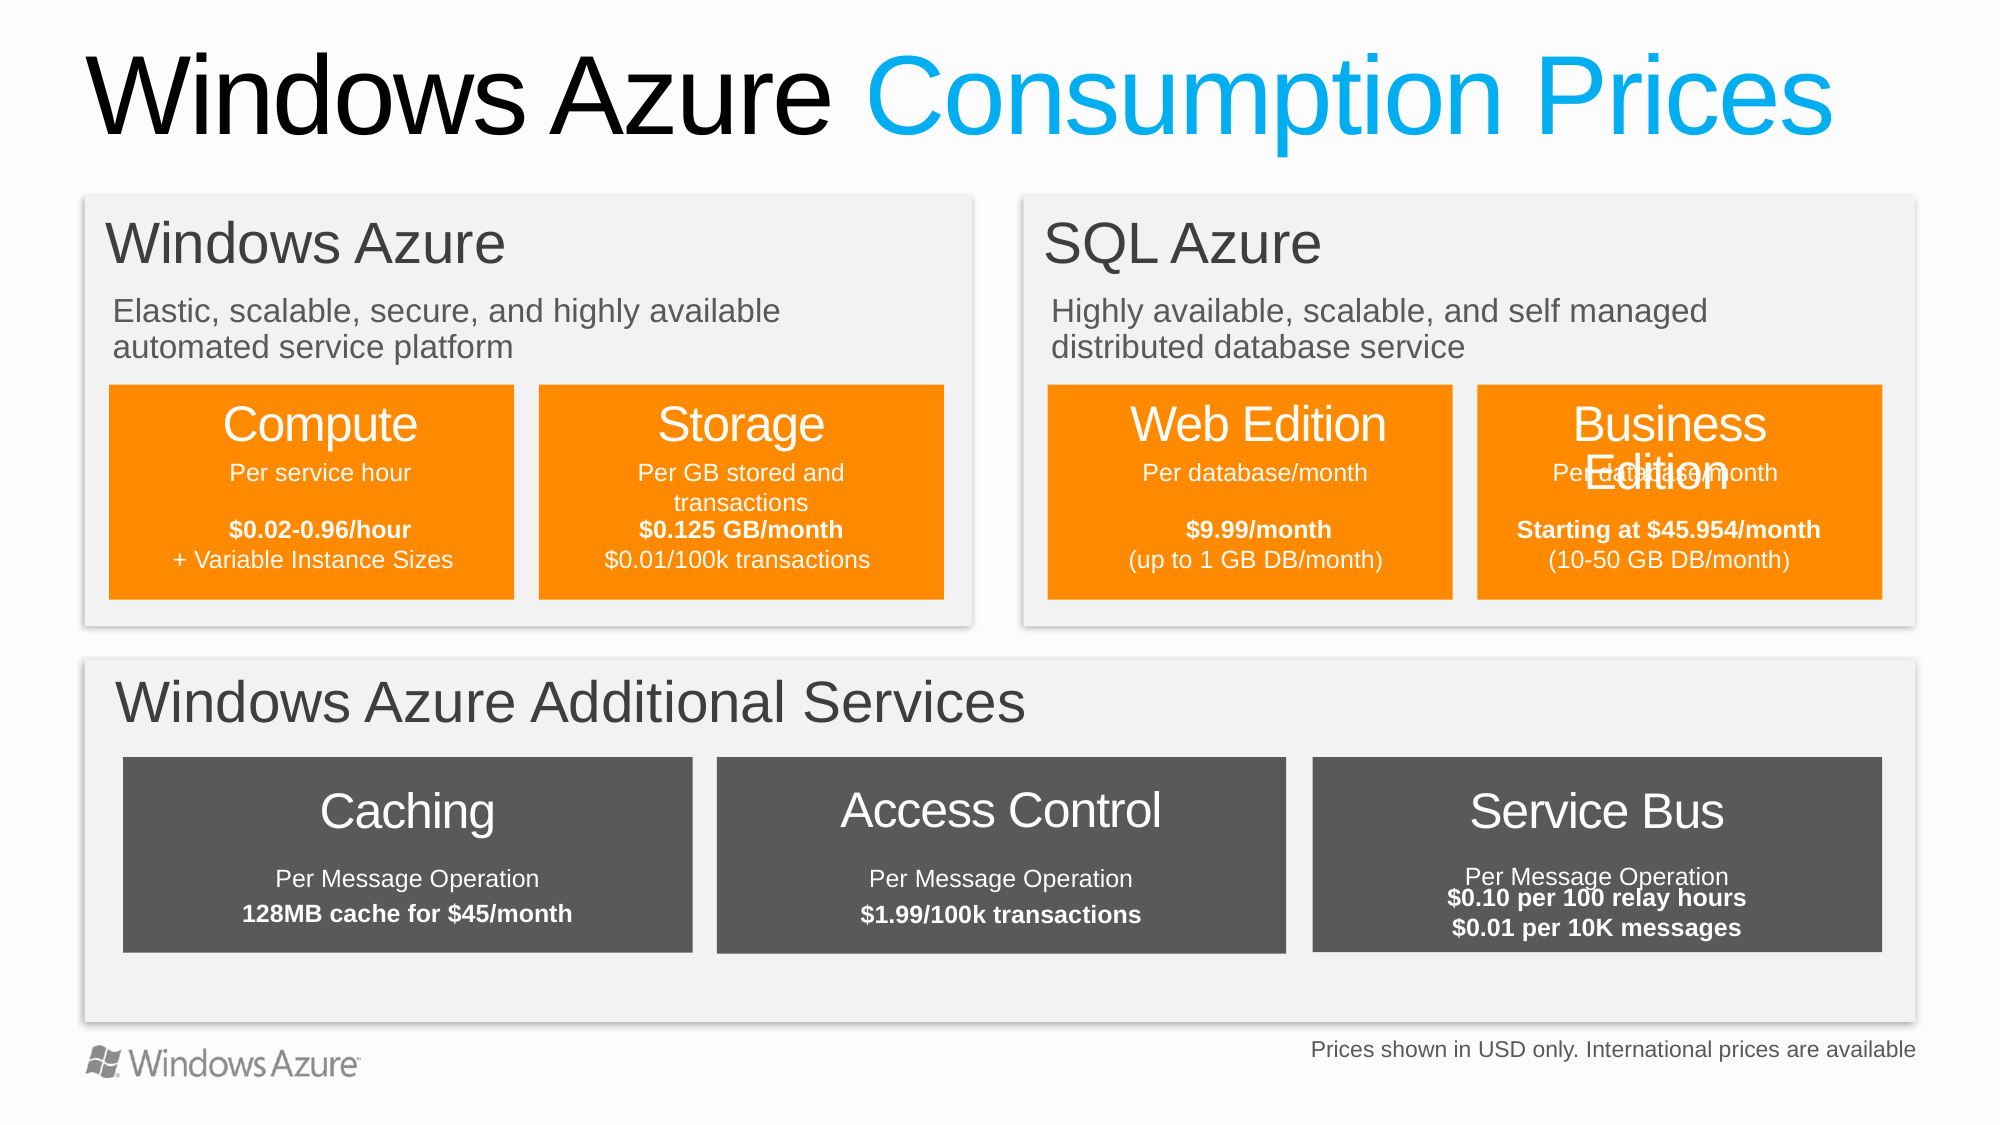

# Windows Azure Consumption Prices

Windows Azure
SQL Azure
Elastic, scalable, secure, and highly available
automated service platform
Highly available, scalable, and self managed
distributed database service
Storage

Per GB stored and transactions
$0.125 GB/month
$0.01/100k transactions
Business Edition

Per database/month
Starting at $45.954/month
(10-50 GB DB/month)
Compute

Per service hour
$0.02-0.96/hour
+ Variable Instance Sizes
Web Edition

Per database/month
$9.99/month
(up to 1 GB DB/month)

Windows Azure Additional Services

Caching
128MB cache for $45/month
Per Message Operation

Access Control
Per Message Operation
$1.99/100k transactions

Service Bus
$0.10 per 100 relay hours
$0.01 per 10K messages
Per Message Operation
Prices shown in USD only. International prices are available